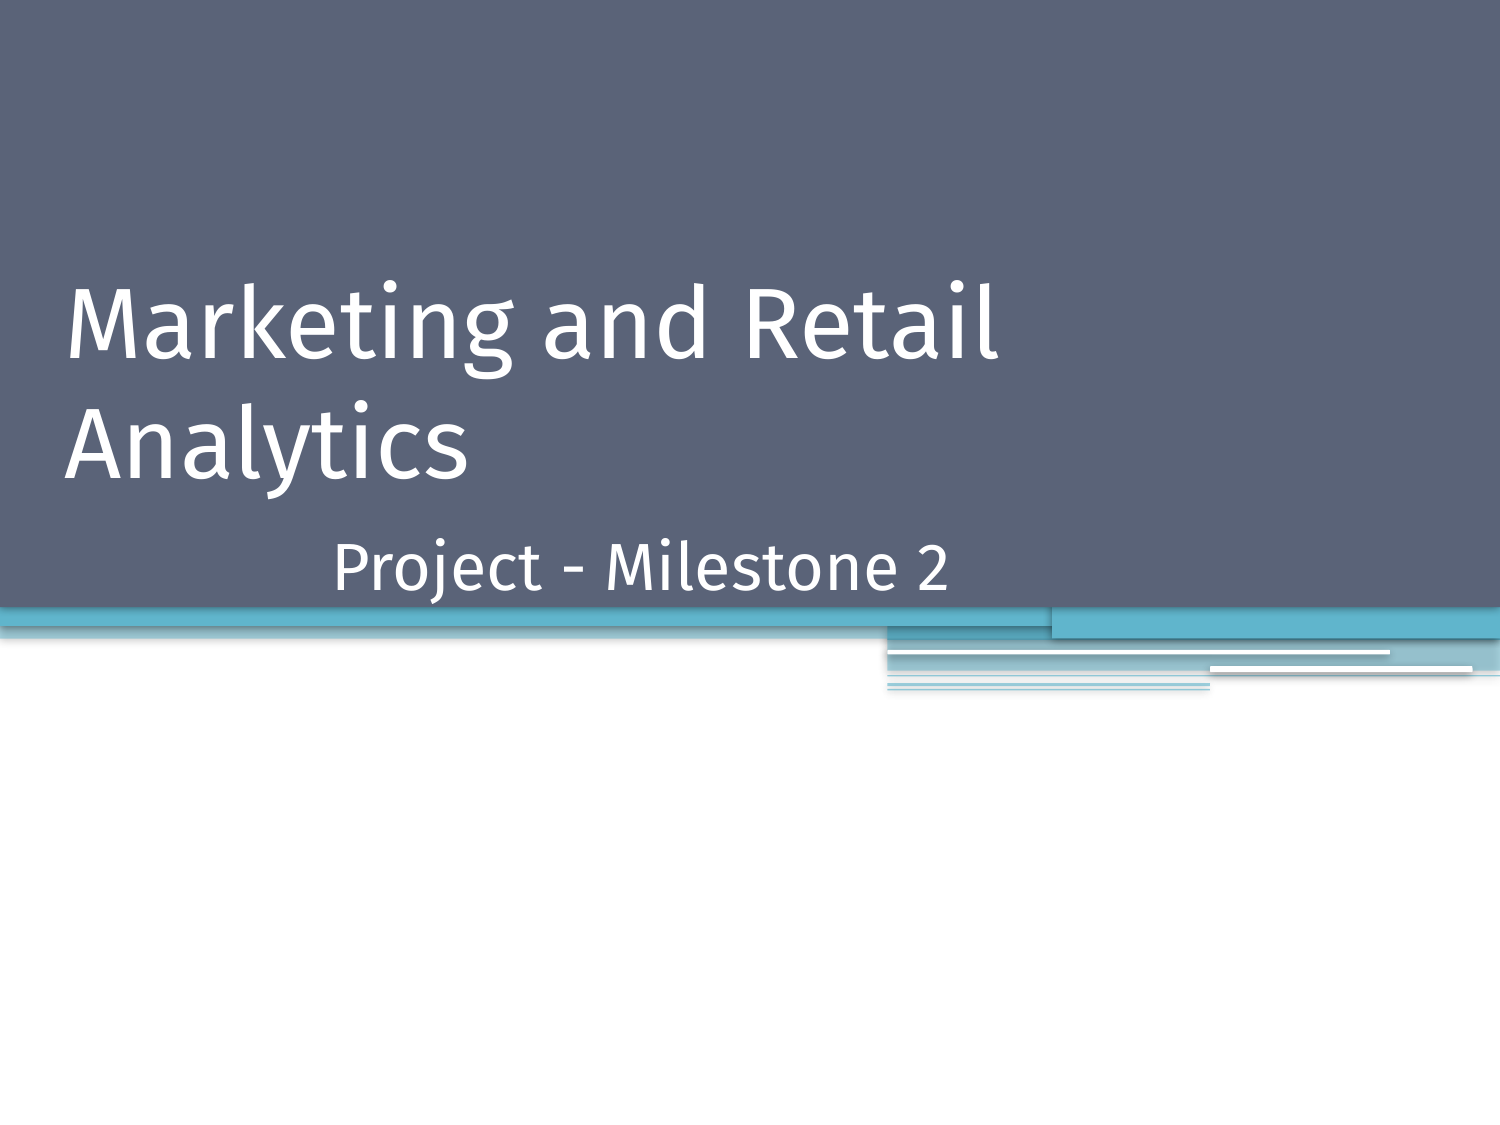

# Marketing and Retail Analytics Project - Milestone 2